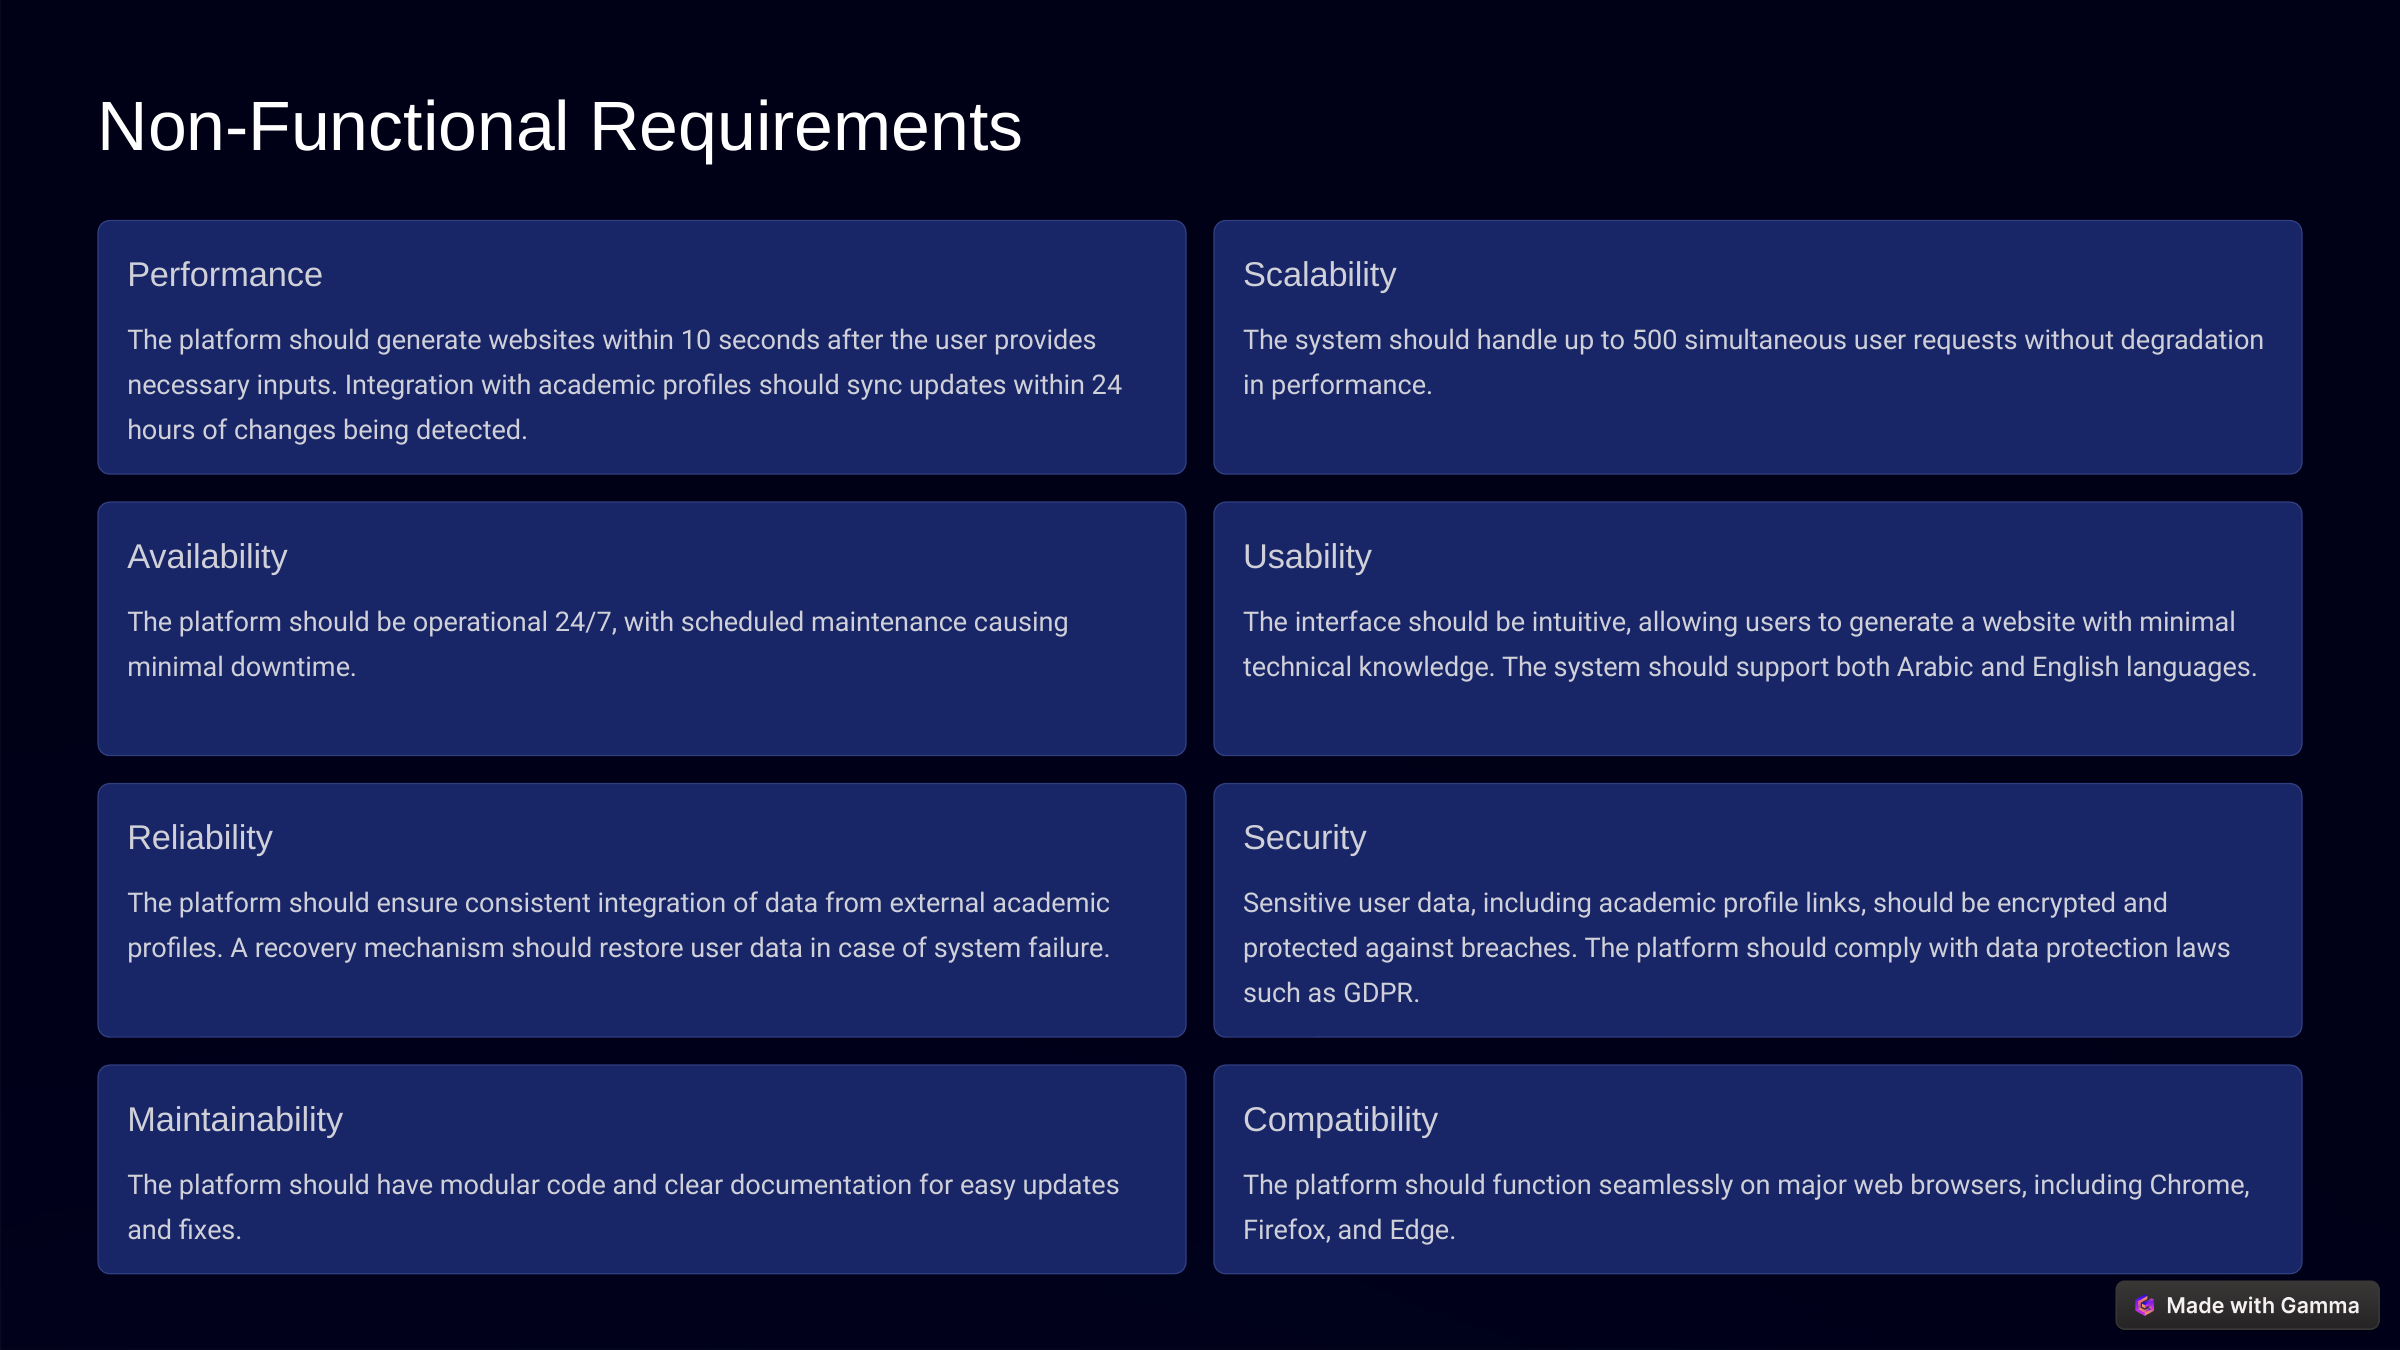

Non-Functional Requirements

Performance
Scalability
The platform should generate websites within 10 seconds after the user provides necessary inputs. Integration with academic profiles should sync updates within 24 hours of changes being detected.
The system should handle up to 500 simultaneous user requests without degradation in performance.

Availability
Usability
The platform should be operational 24/7, with scheduled maintenance causing minimal downtime.
The interface should be intuitive, allowing users to generate a website with minimal technical knowledge. The system should support both Arabic and English languages.

Reliability
Security
The platform should ensure consistent integration of data from external academic profiles. A recovery mechanism should restore user data in case of system failure.
Sensitive user data, including academic profile links, should be encrypted and protected against breaches. The platform should comply with data protection laws such as GDPR.

Maintainability
Compatibility
The platform should have modular code and clear documentation for easy updates and fixes.
The platform should function seamlessly on major web browsers, including Chrome, Firefox, and Edge.